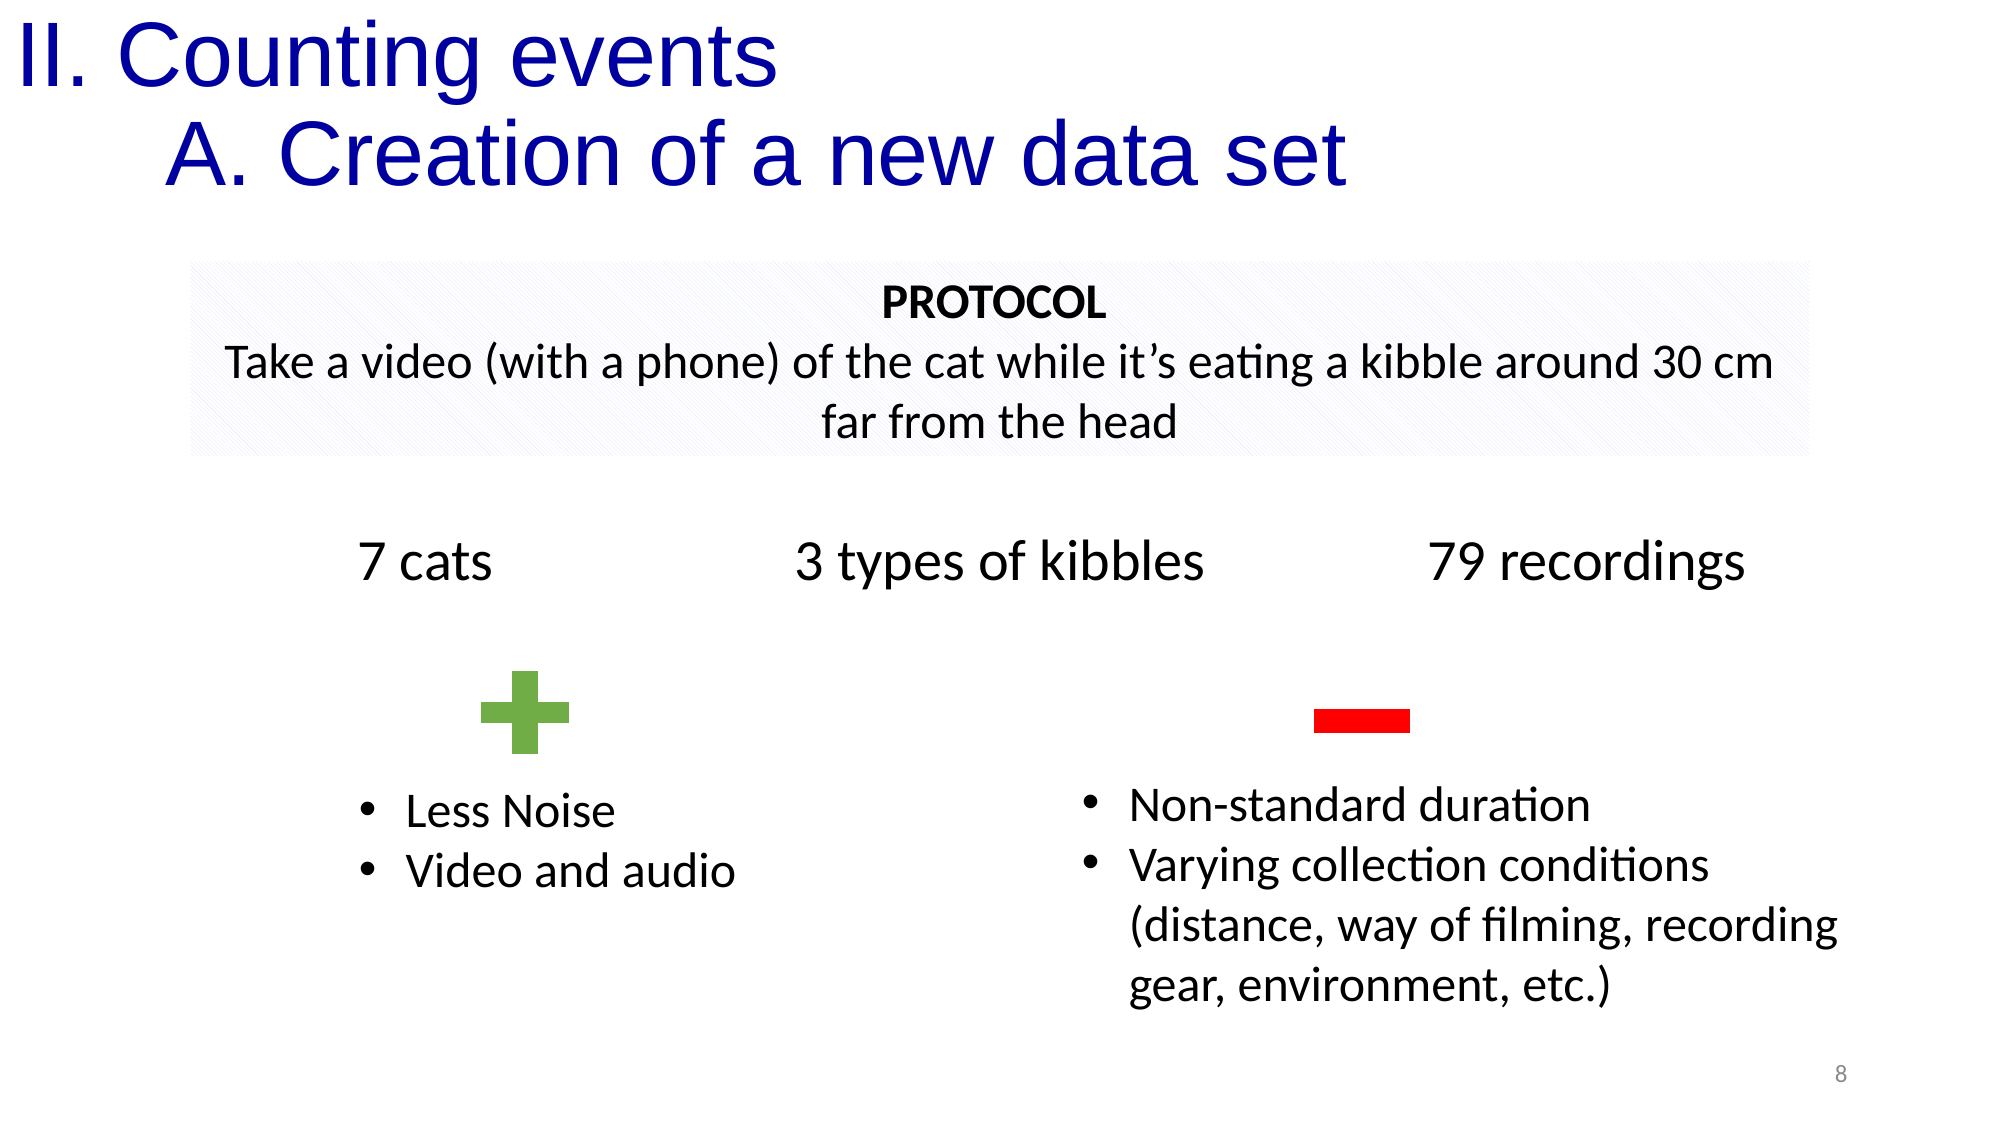

# II. Counting events A. Creation of a new data set
PROTOCOL
Take a video (with a phone) of the cat while it’s eating a kibble around 30 cm far from the head
7 cats
3 types of kibbles
79 recordings

Non-standard duration
Varying collection conditions (distance, way of filming, recording gear, environment, etc.)
Less Noise
Video and audio

8